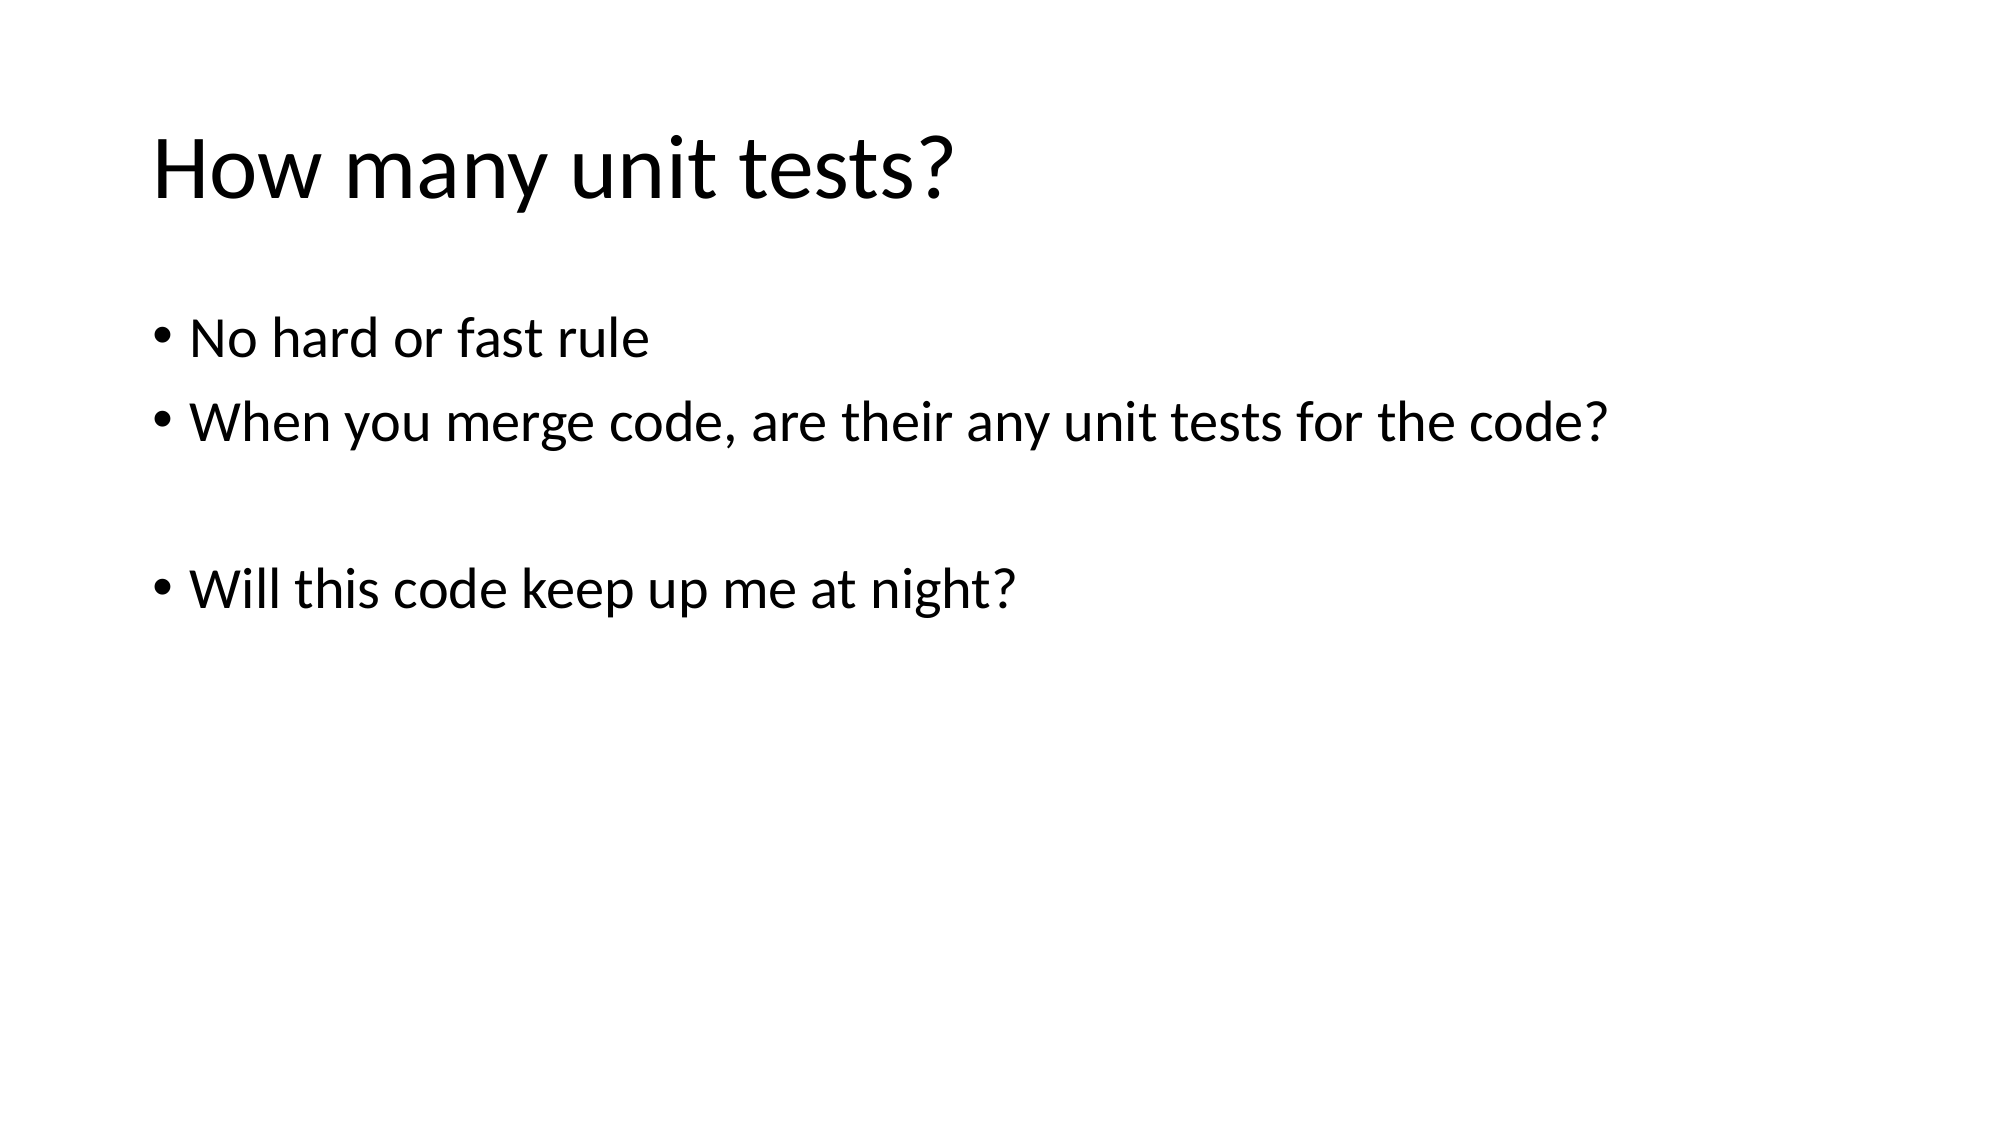

# How many unit tests?
No hard or fast rule
When you merge code, are their any unit tests for the code?

Will this code keep up me at night?